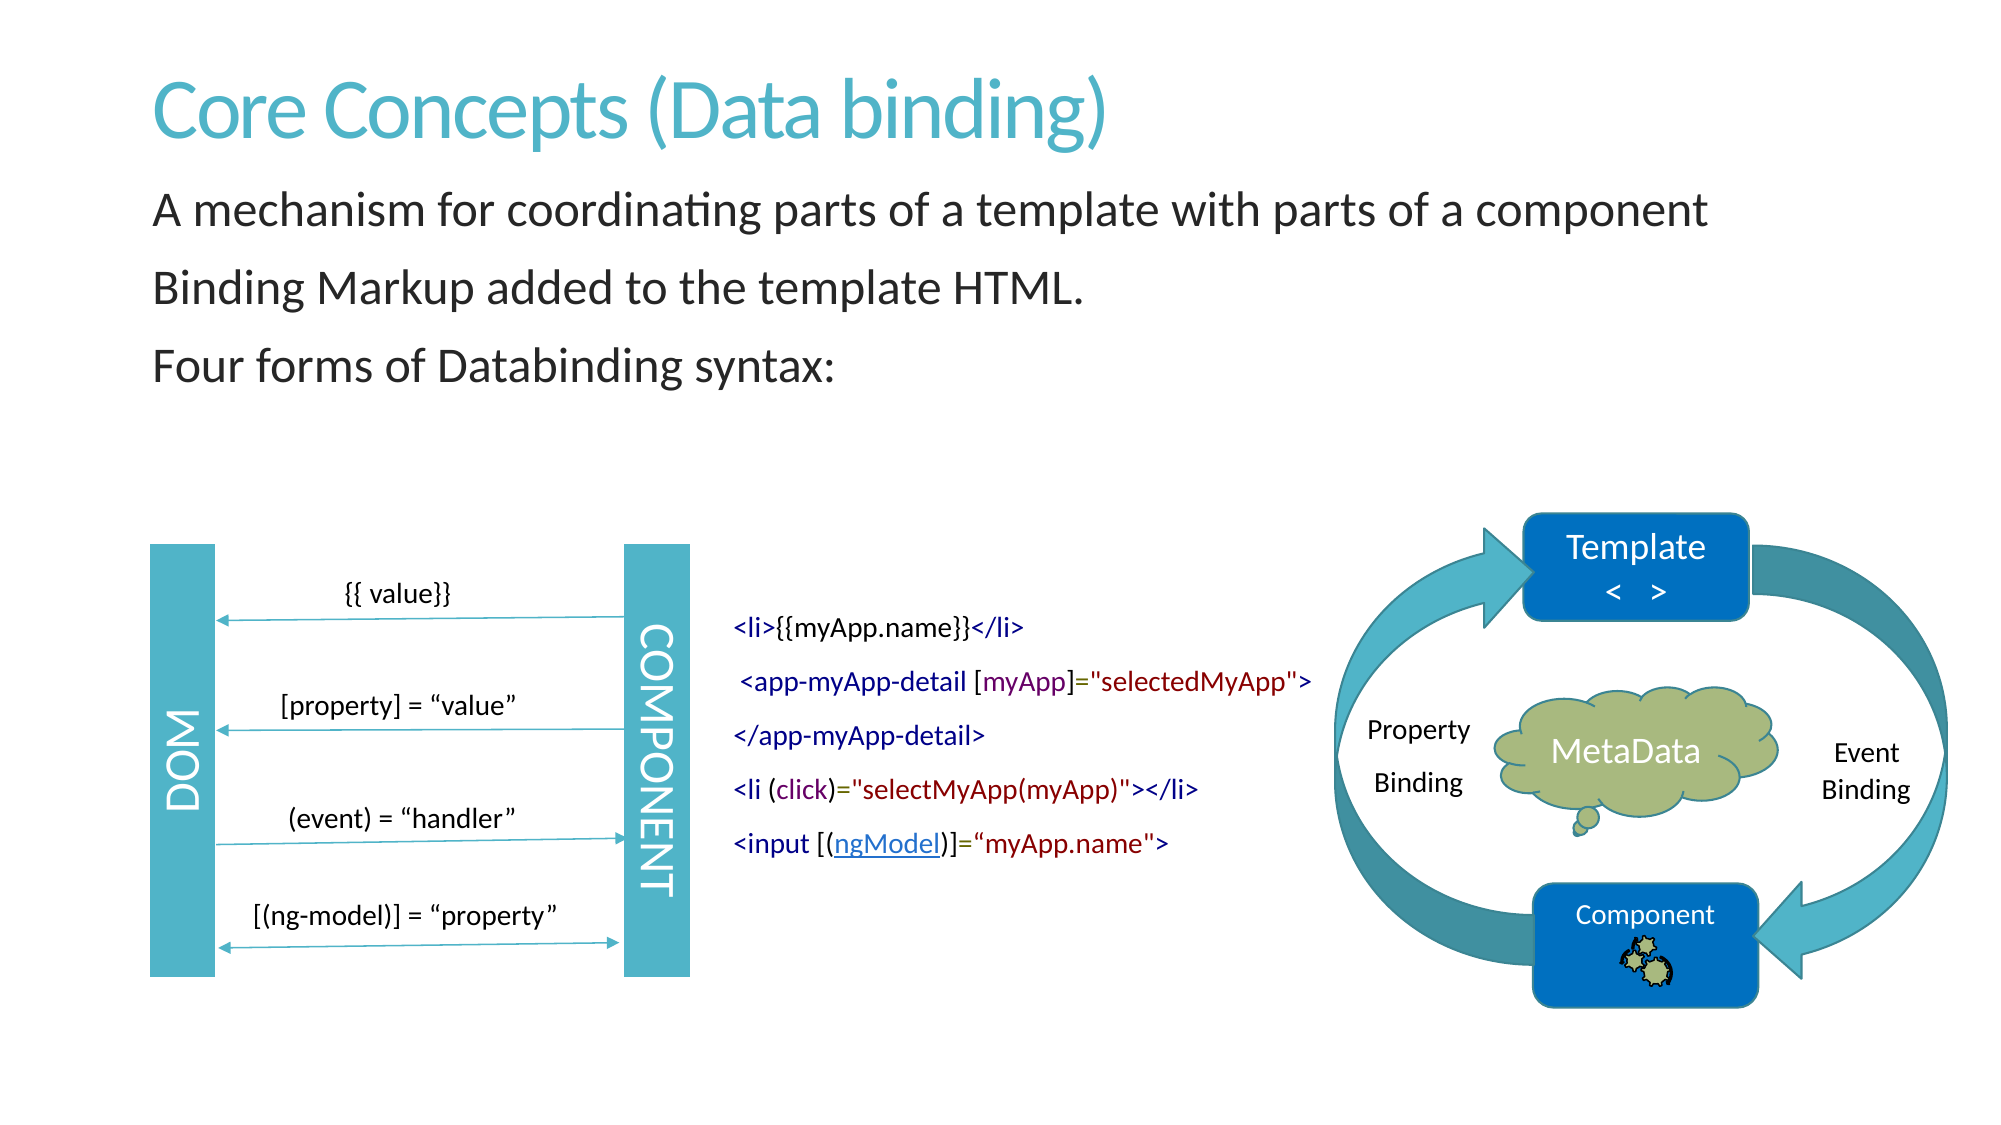

# Core Concepts (Data binding)
A mechanism for coordinating parts of a template with parts of a component
Binding Markup added to the template HTML.
Four forms of Databinding syntax:

Template
<   >

DOM

COMPONENT
     Event
     Binding
{{ value}}
<li>{{myApp.name}}</li>
 <app-myApp-detail [myApp]="selectedMyApp">
</app-myApp-detail>
<li (click)="selectMyApp(myApp)"></li>
<input [(ngModel)]=“myApp.name">
[property] = “value”
MetaData
Property
 Binding
(event) = “handler”

Component

[(ng-model)] = “property”